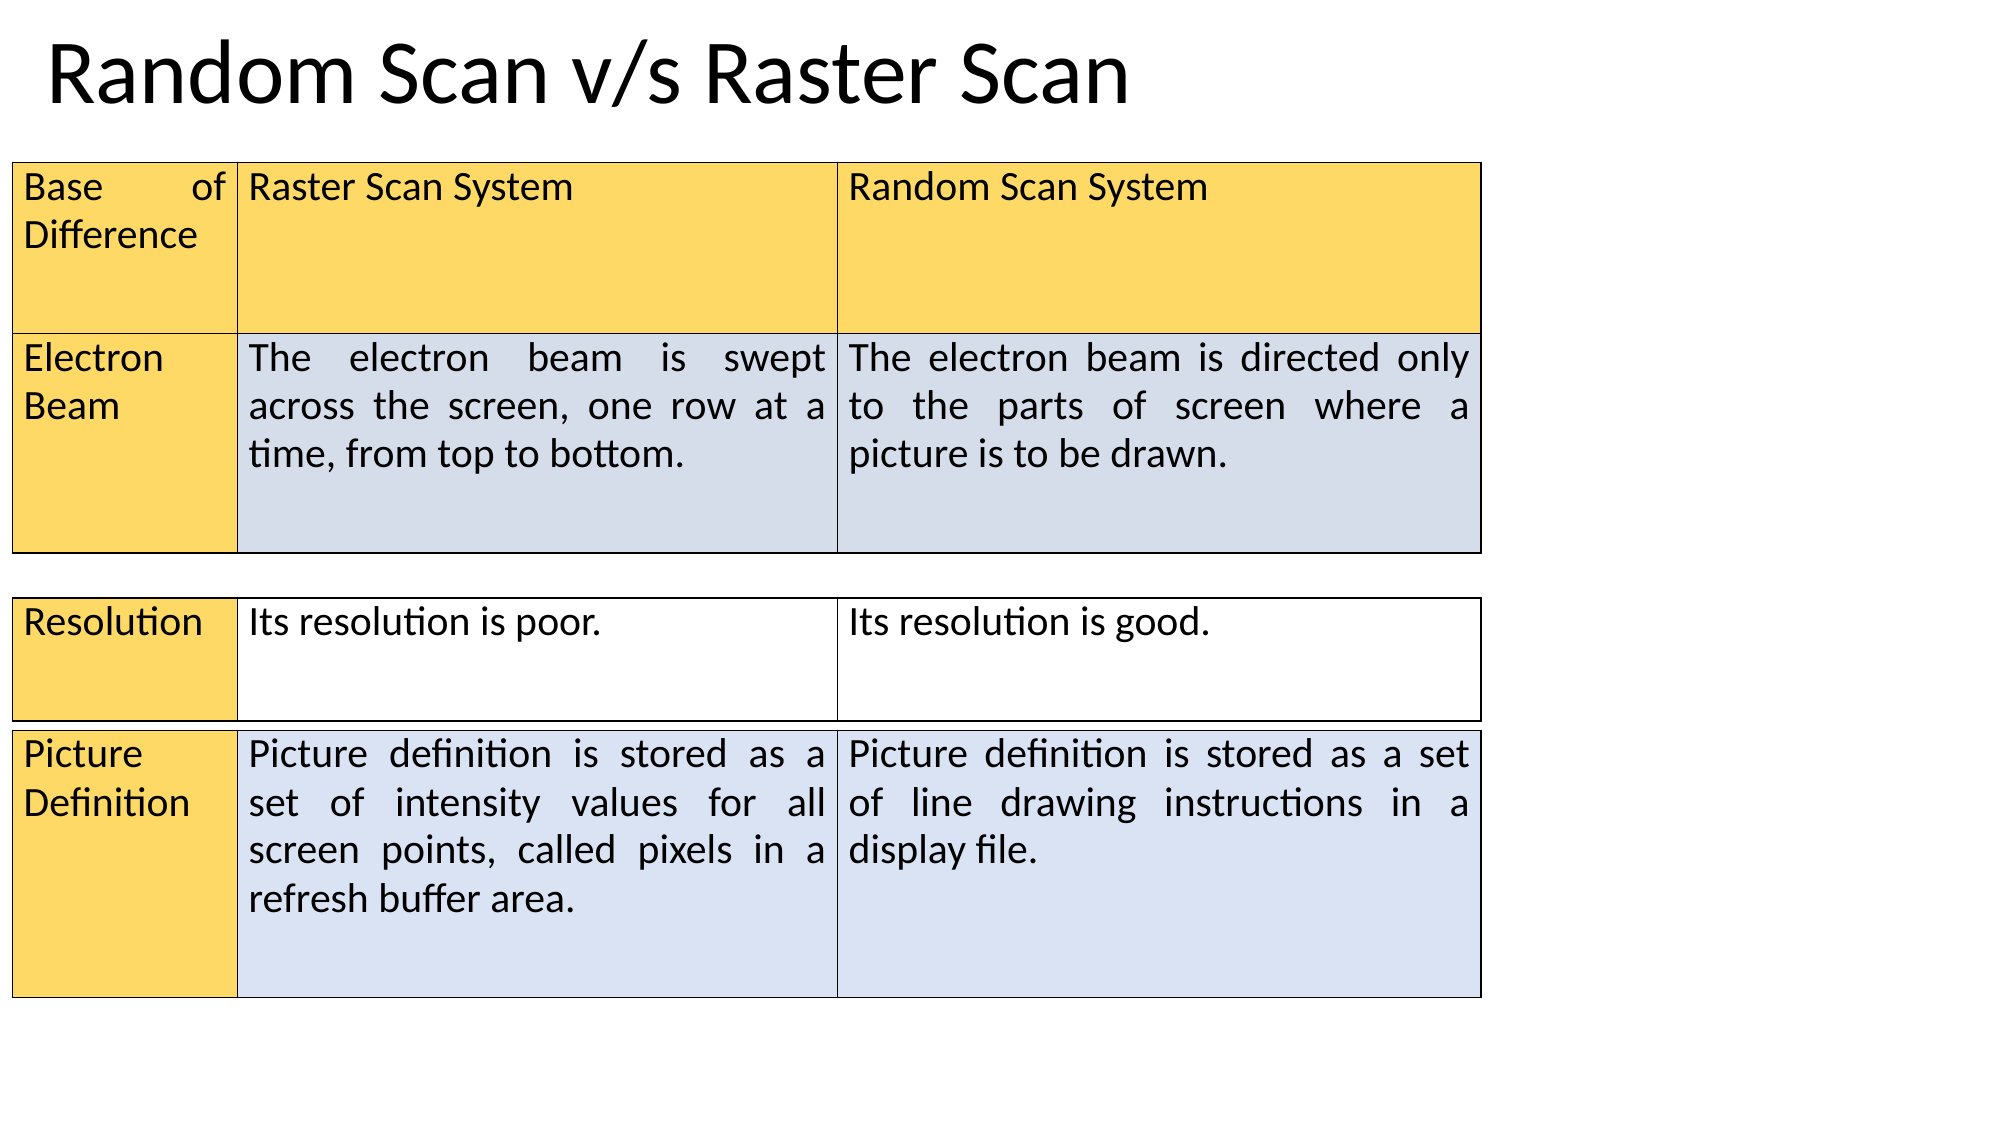

Random Scan v/s Raster Scan
| Base of Difference | Raster Scan System | Random Scan System |
| --- | --- | --- |
| Electron Beam | The electron beam is swept across the screen, one row at a time, from top to bottom. | The electron beam is directed only to the parts of screen where a picture is to be drawn. |
| Resolution | Its resolution is poor. | Its resolution is good. |
| --- | --- | --- |
| Picture Definition | Picture definition is stored as a set of intensity values for all screen points, called pixels in a refresh buffer area. | Picture definition is stored as a set of line drawing instructions in a display file. |
| --- | --- | --- |